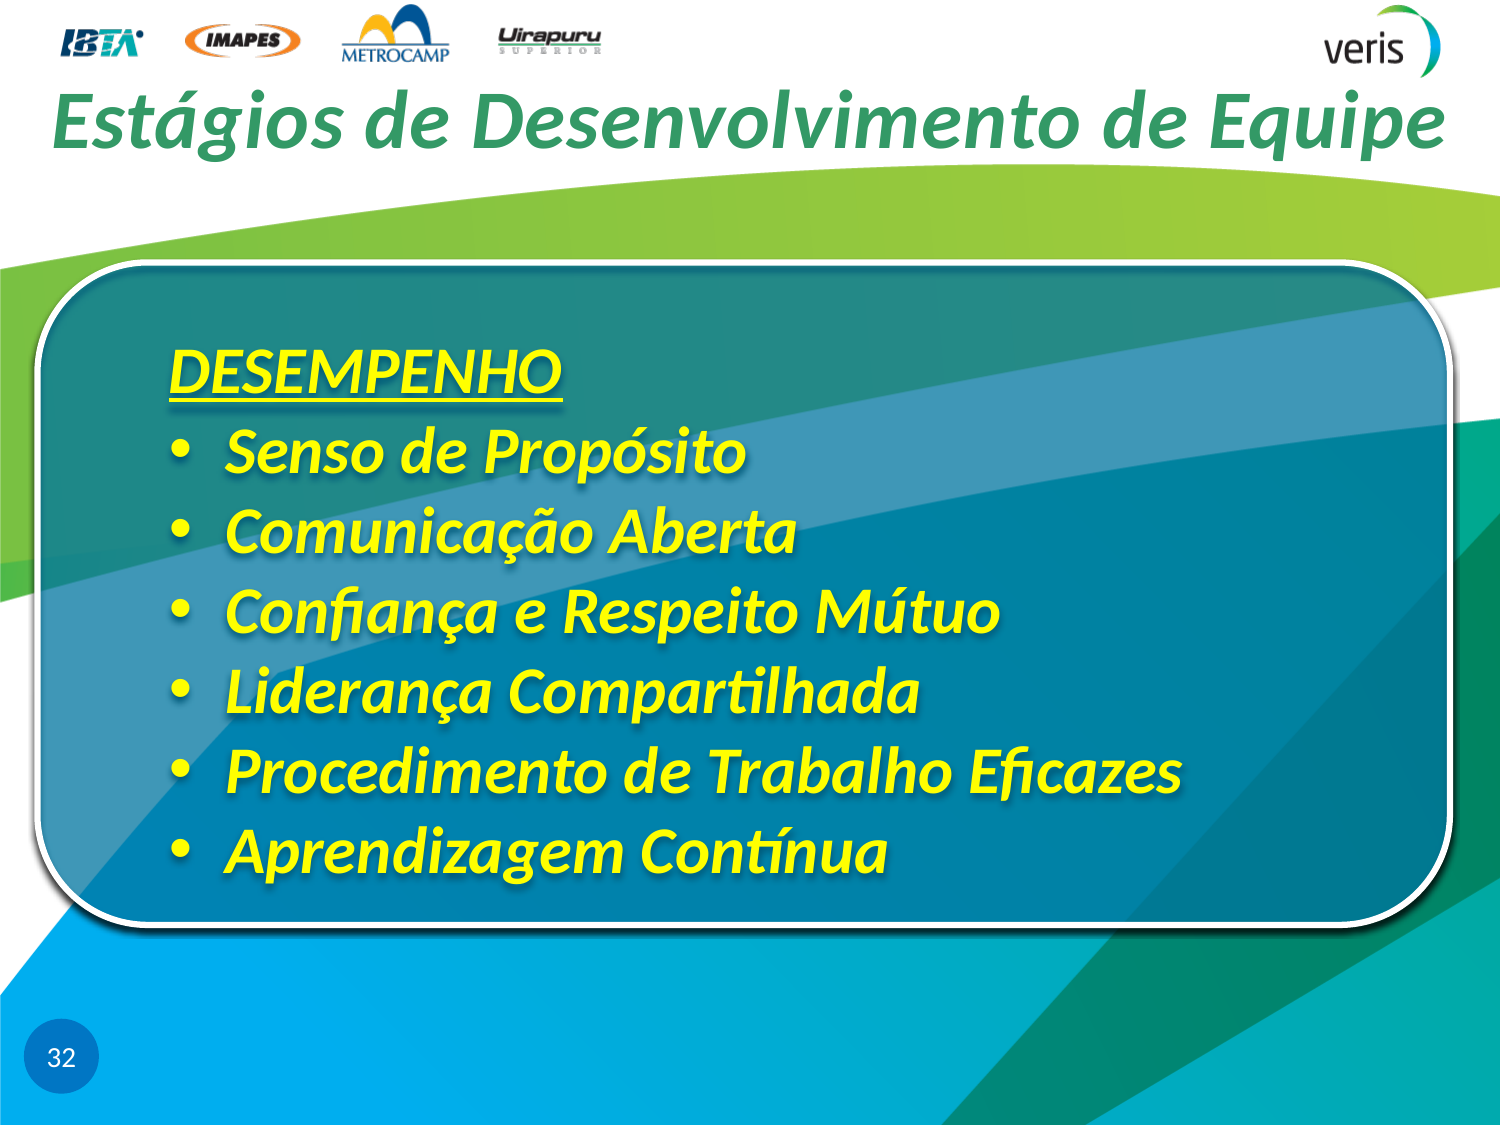

# Estágios de Desenvolvimento de Equipe

DESEMPENHO
Senso de Propósito
Comunicação Aberta
Confiança e Respeito Mútuo
Liderança Compartilhada
Procedimento de Trabalho Eficazes
Aprendizagem Contínua
32